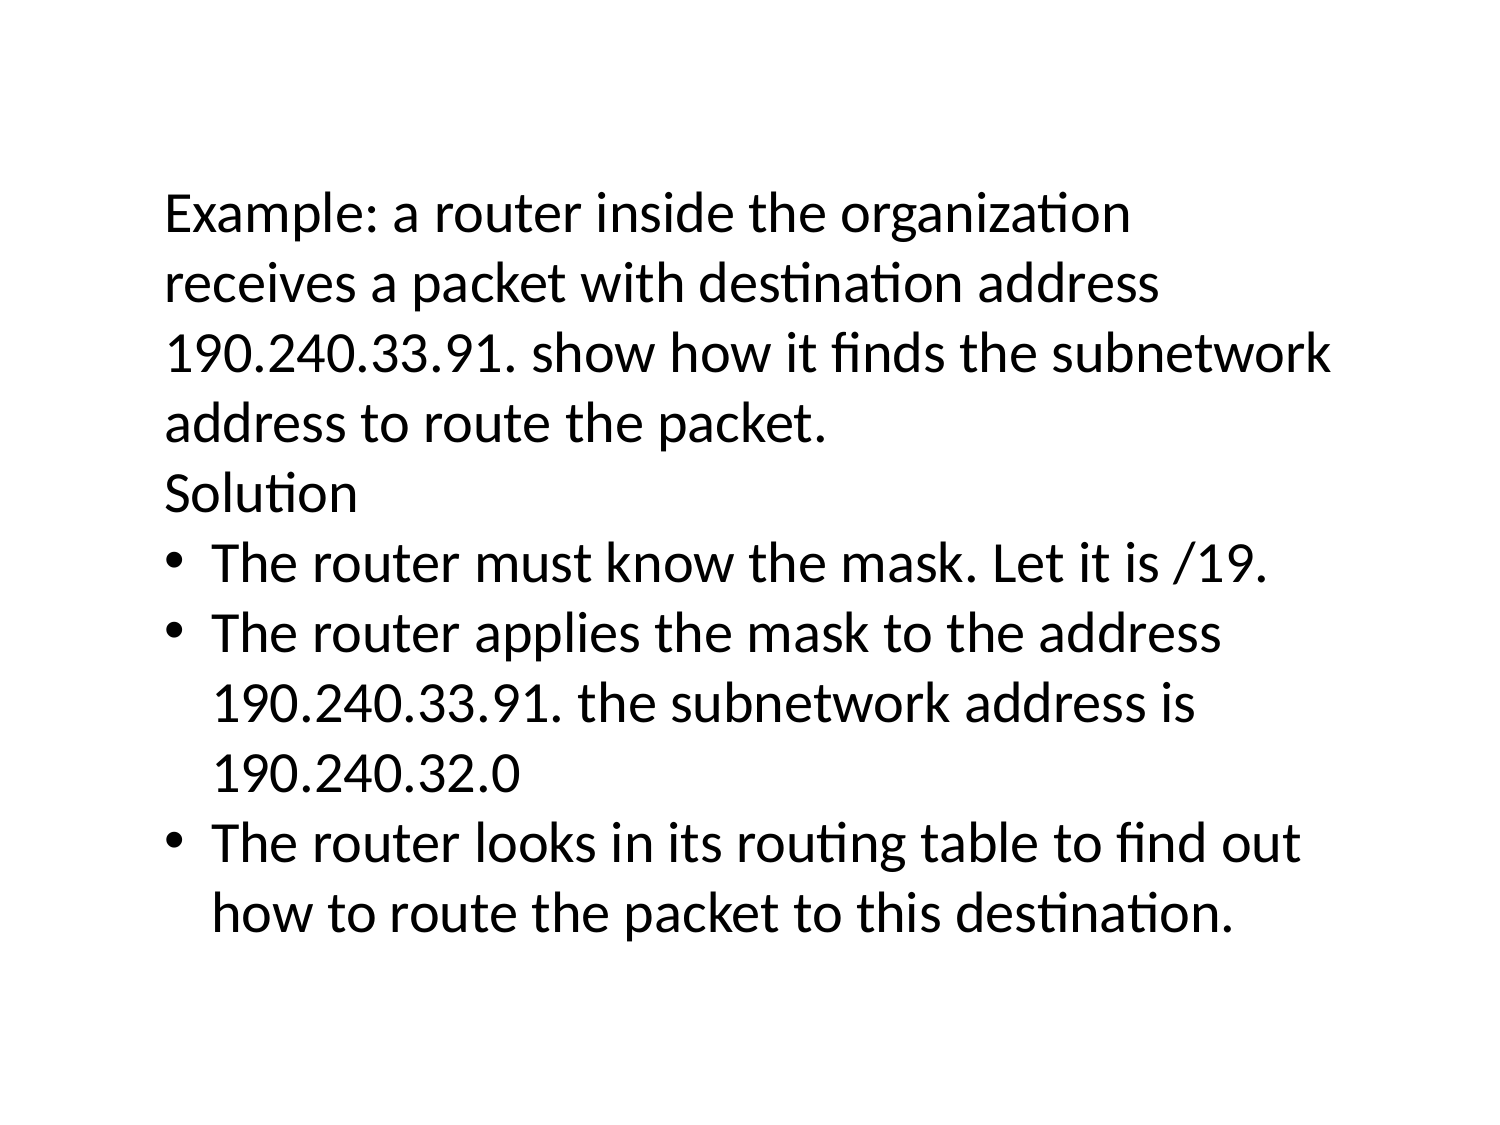

Example: a router inside the organization receives a packet with destination address 190.240.33.91. show how it finds the subnetwork address to route the packet.
Solution
The router must know the mask. Let it is /19.
The router applies the mask to the address 190.240.33.91. the subnetwork address is 190.240.32.0
The router looks in its routing table to find out how to route the packet to this destination.